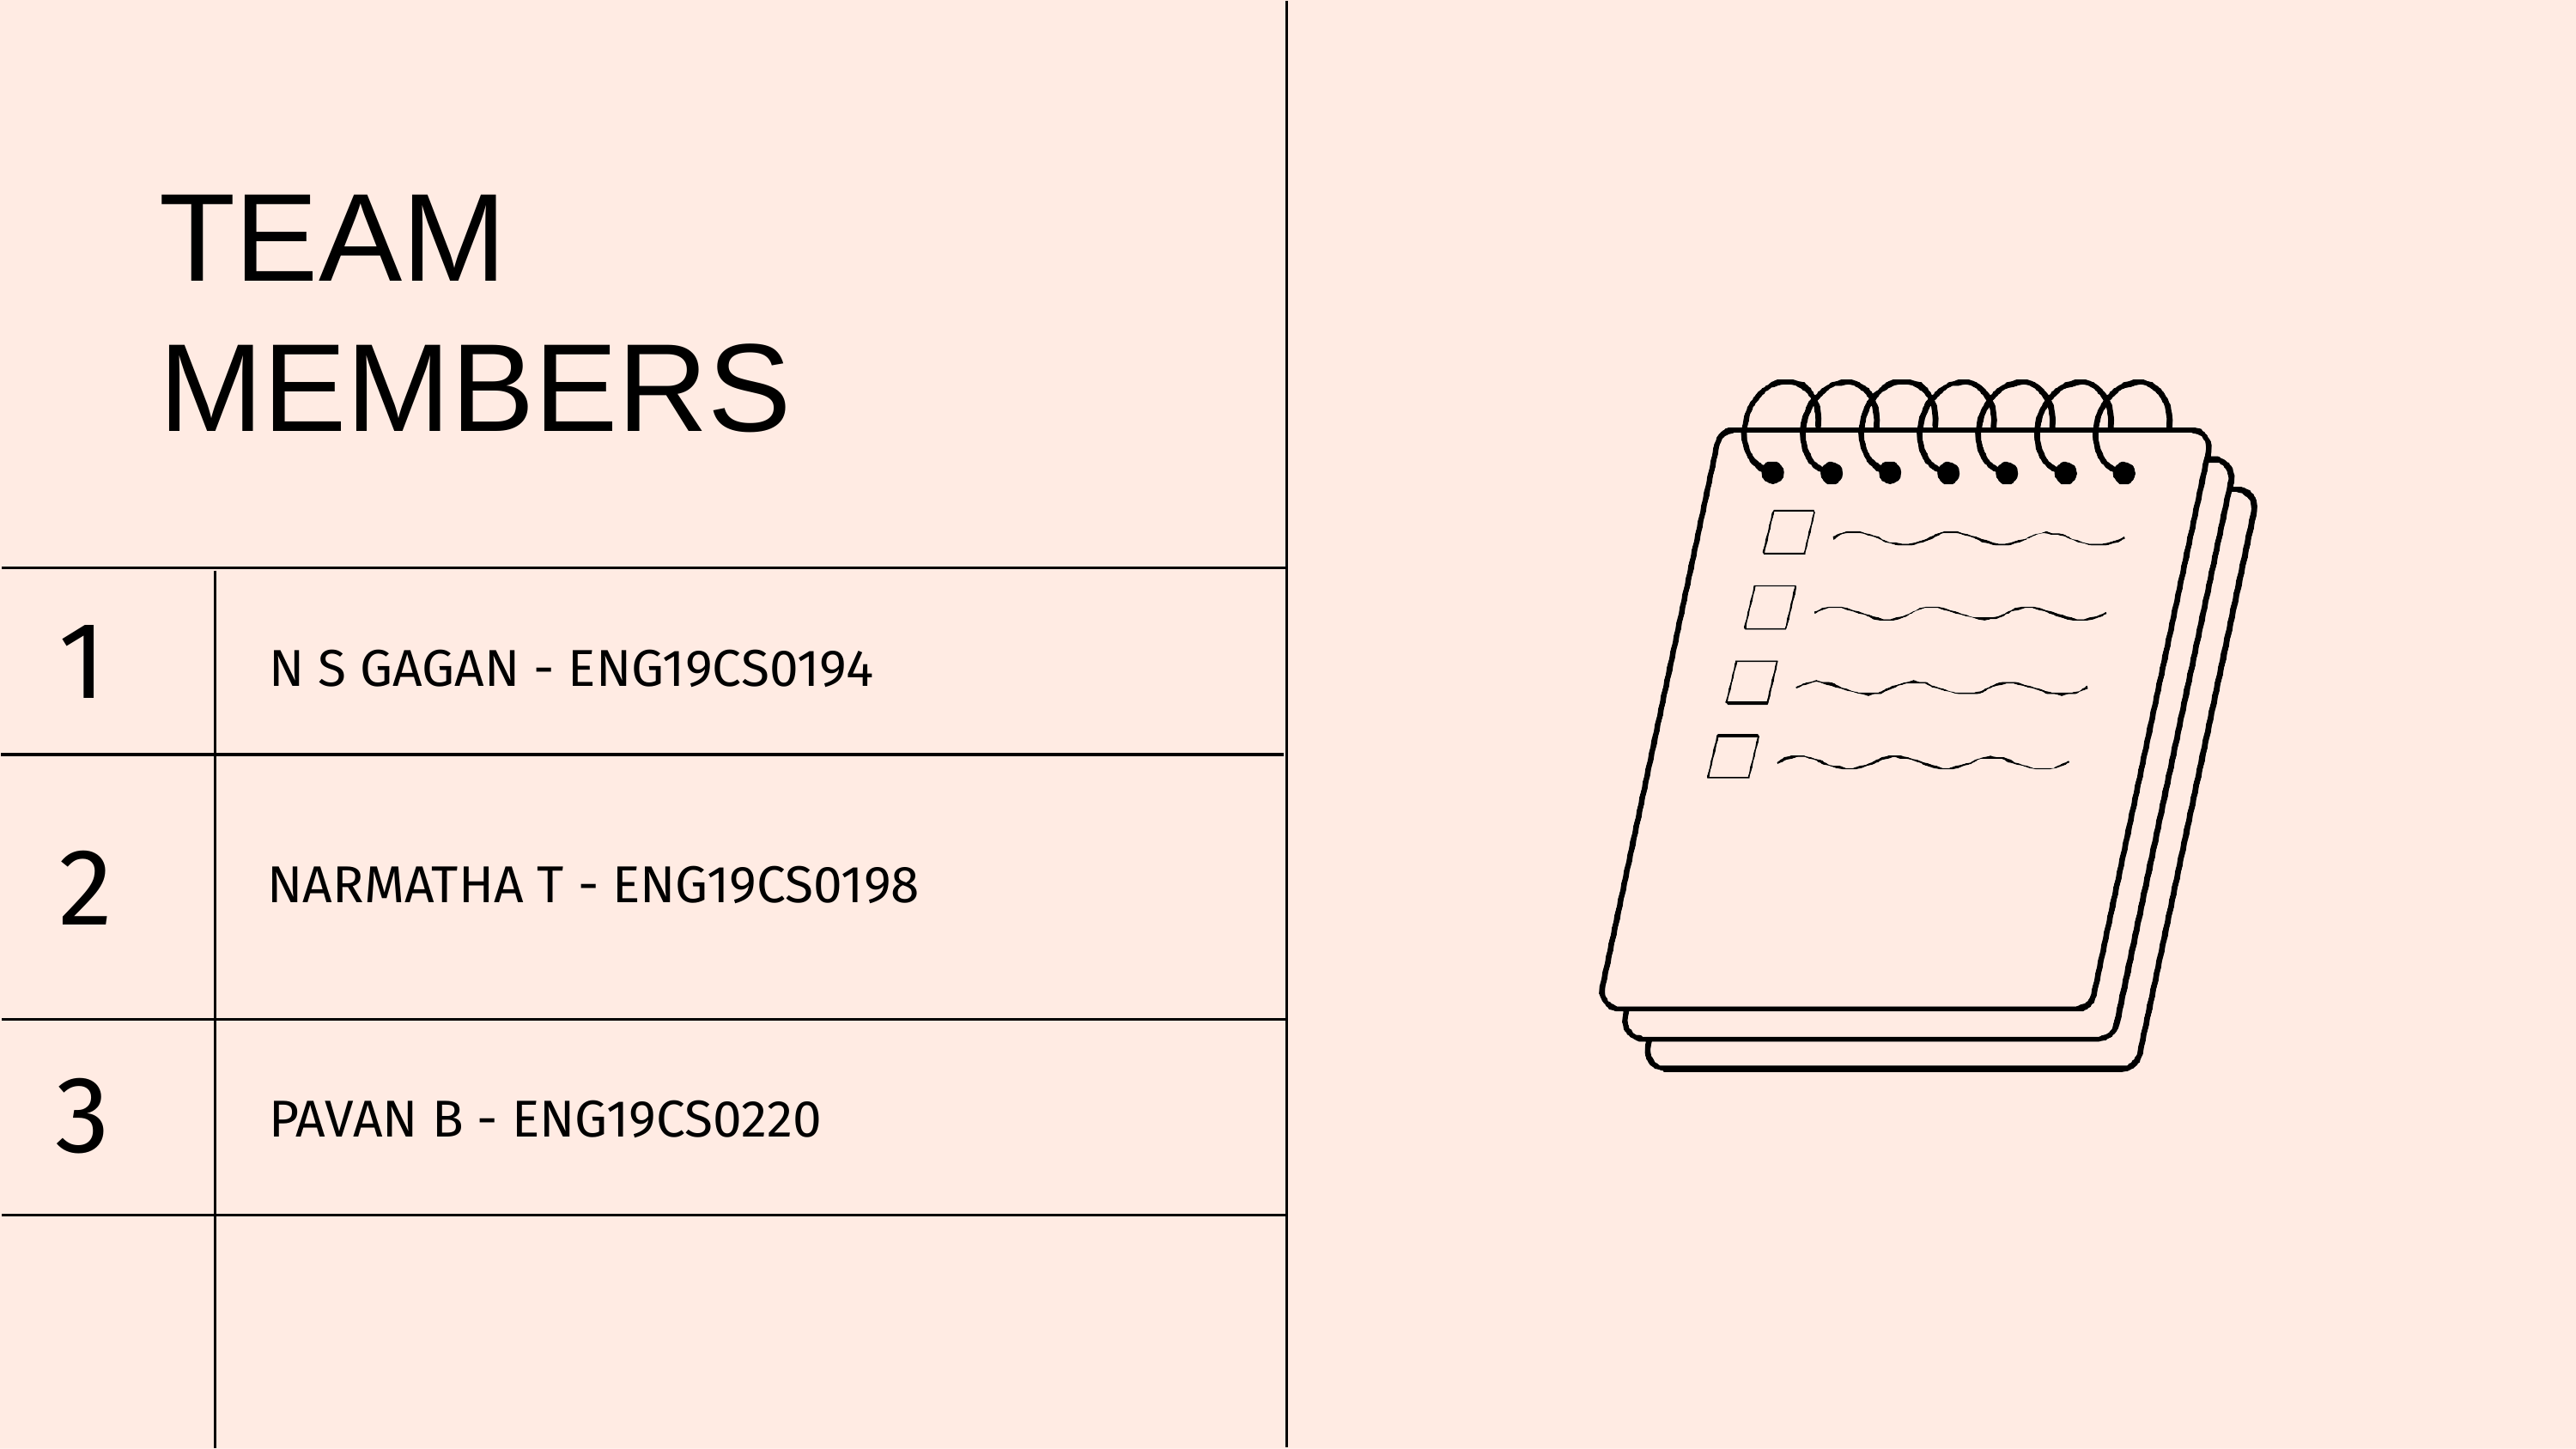

# TEAM MEMBERS
1
N S GAGAN - ENG19CS0194
2
NARMATHA T - ENG19CS0198
3
PAVAN B - ENG19CS0220